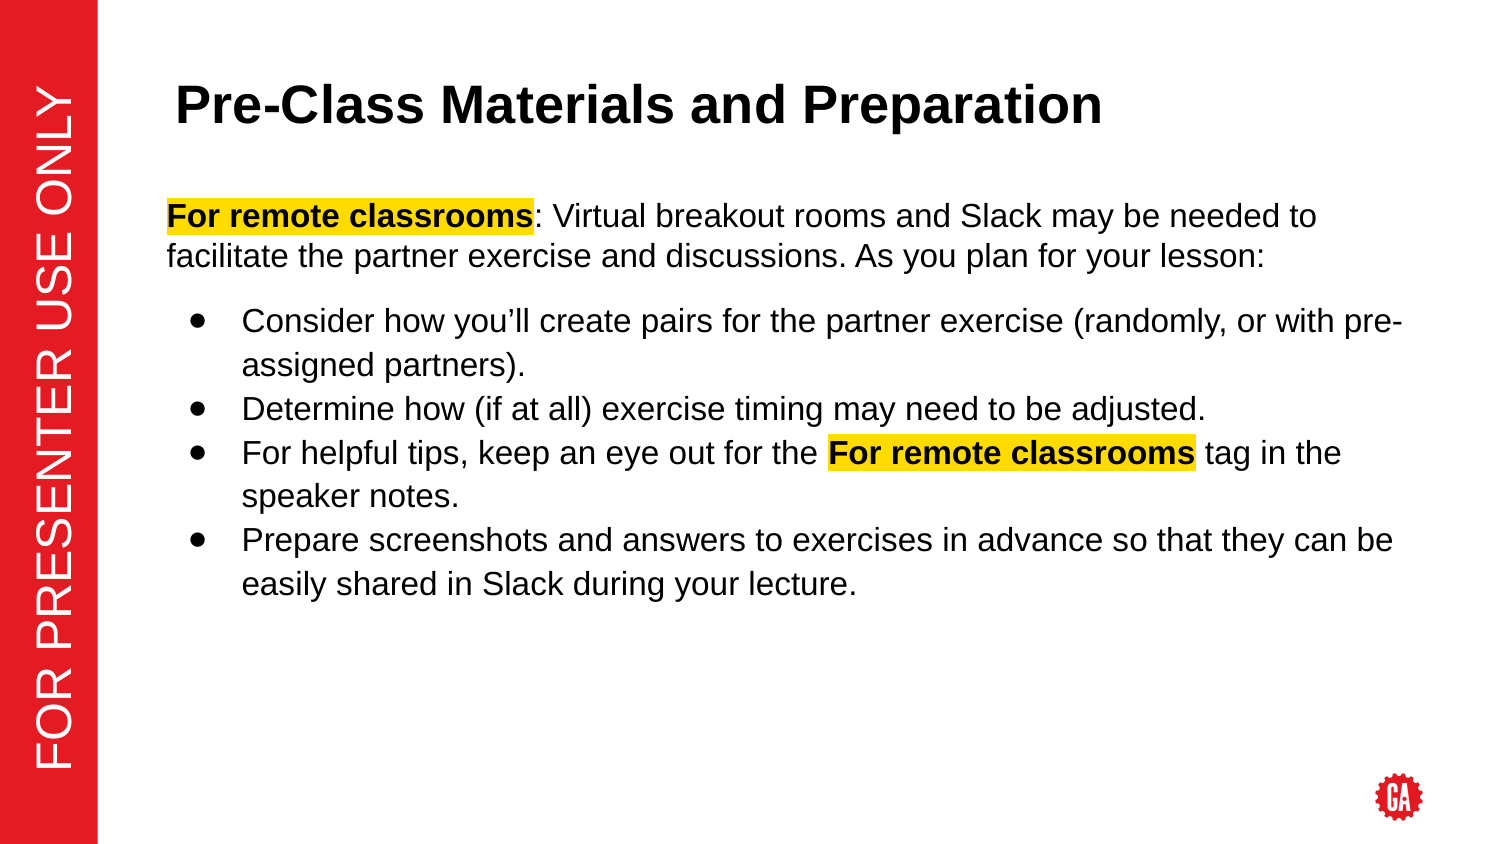

# Pre-Class Materials and Preparation
For remote classrooms: Virtual breakout rooms and Slack may be needed to facilitate the partner exercise and discussions. As you plan for your lesson:
Consider how you’ll create pairs for the partner exercise (randomly, or with pre-assigned partners).
Determine how (if at all) exercise timing may need to be adjusted.
For helpful tips, keep an eye out for the For remote classrooms tag in the speaker notes.
Prepare screenshots and answers to exercises in advance so that they can be easily shared in Slack during your lecture.